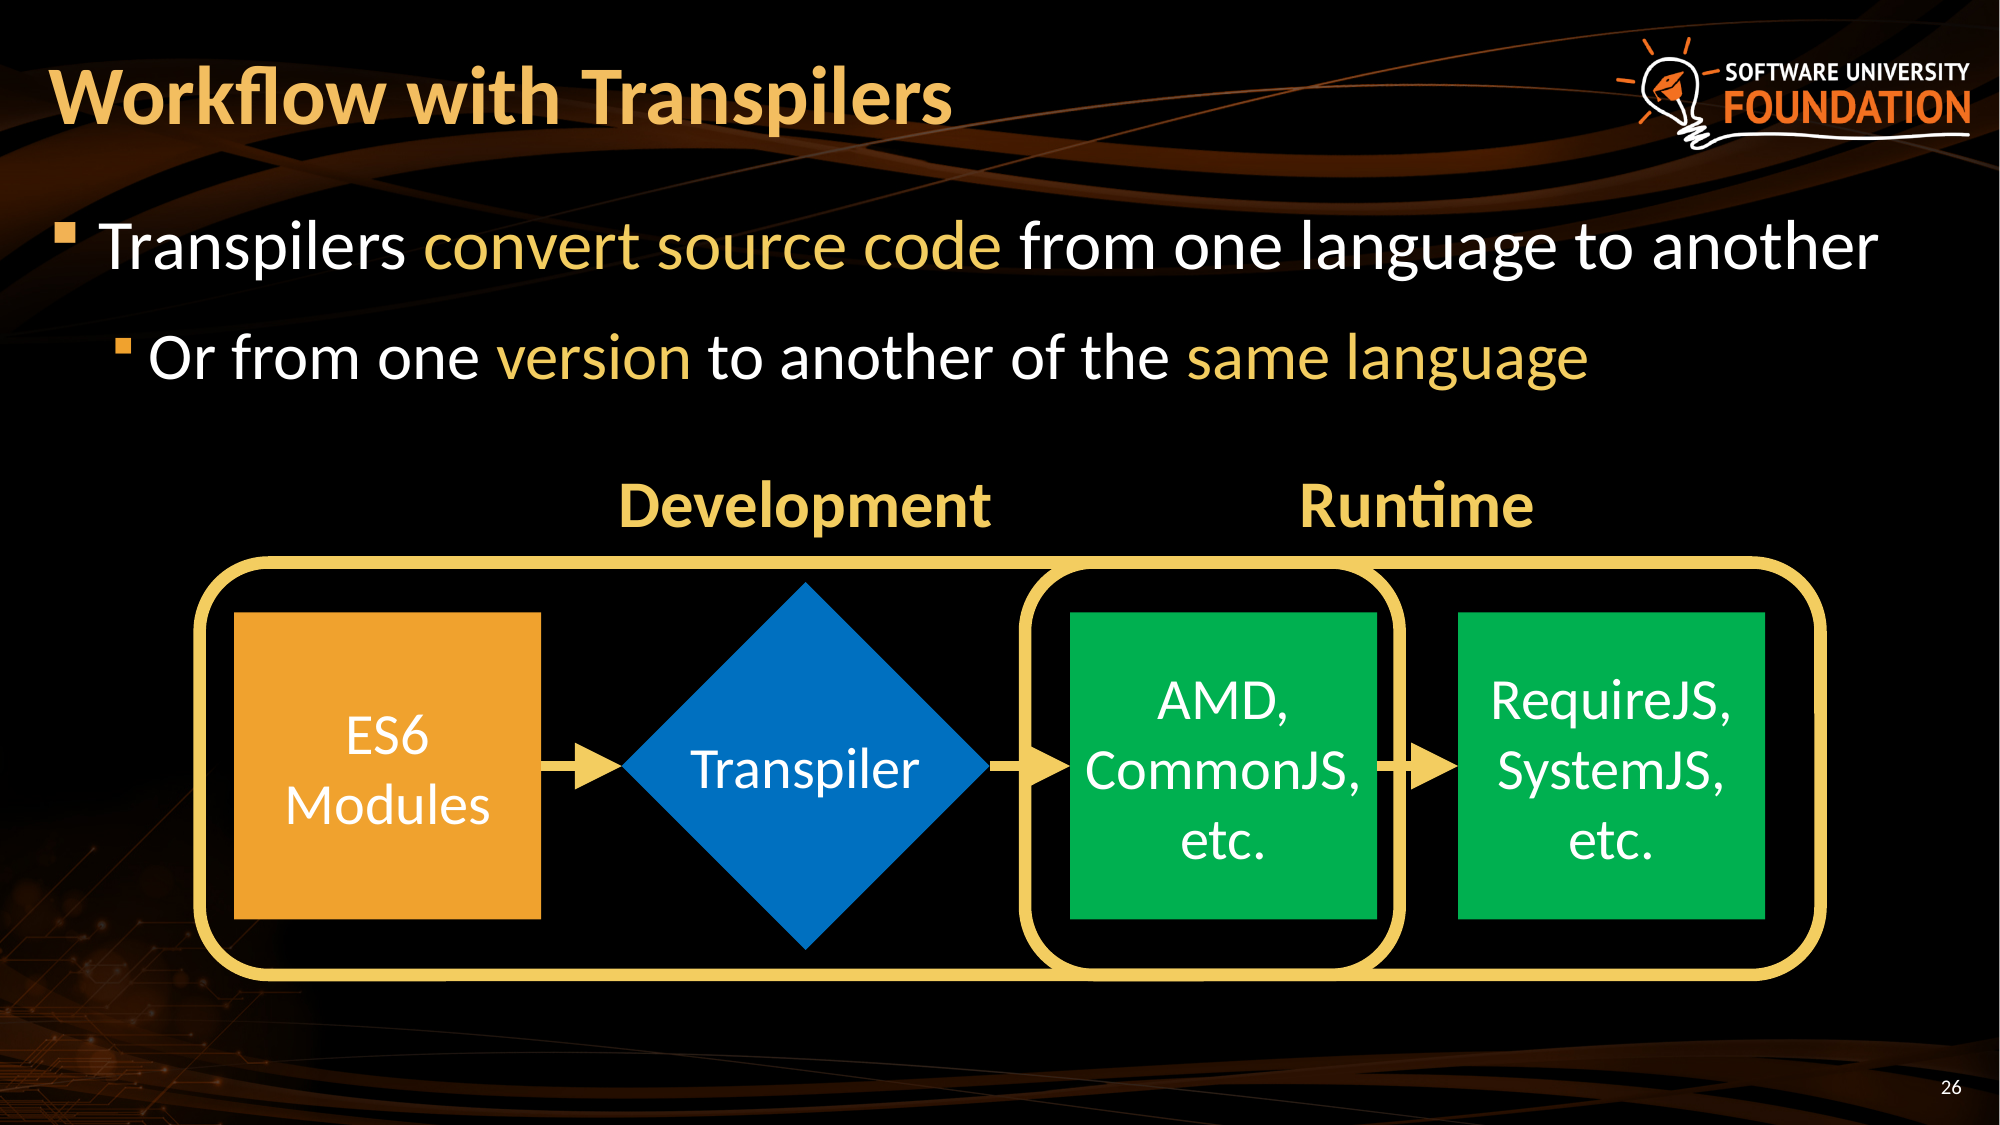

# Workflow with Transpilers
Transpilers convert source code from one language to another
Or from one version to another of the same language
Development
Runtime

Transpiler
ES6
Modules
AMD, CommonJS, etc.
RequireJS, SystemJS, etc.
26